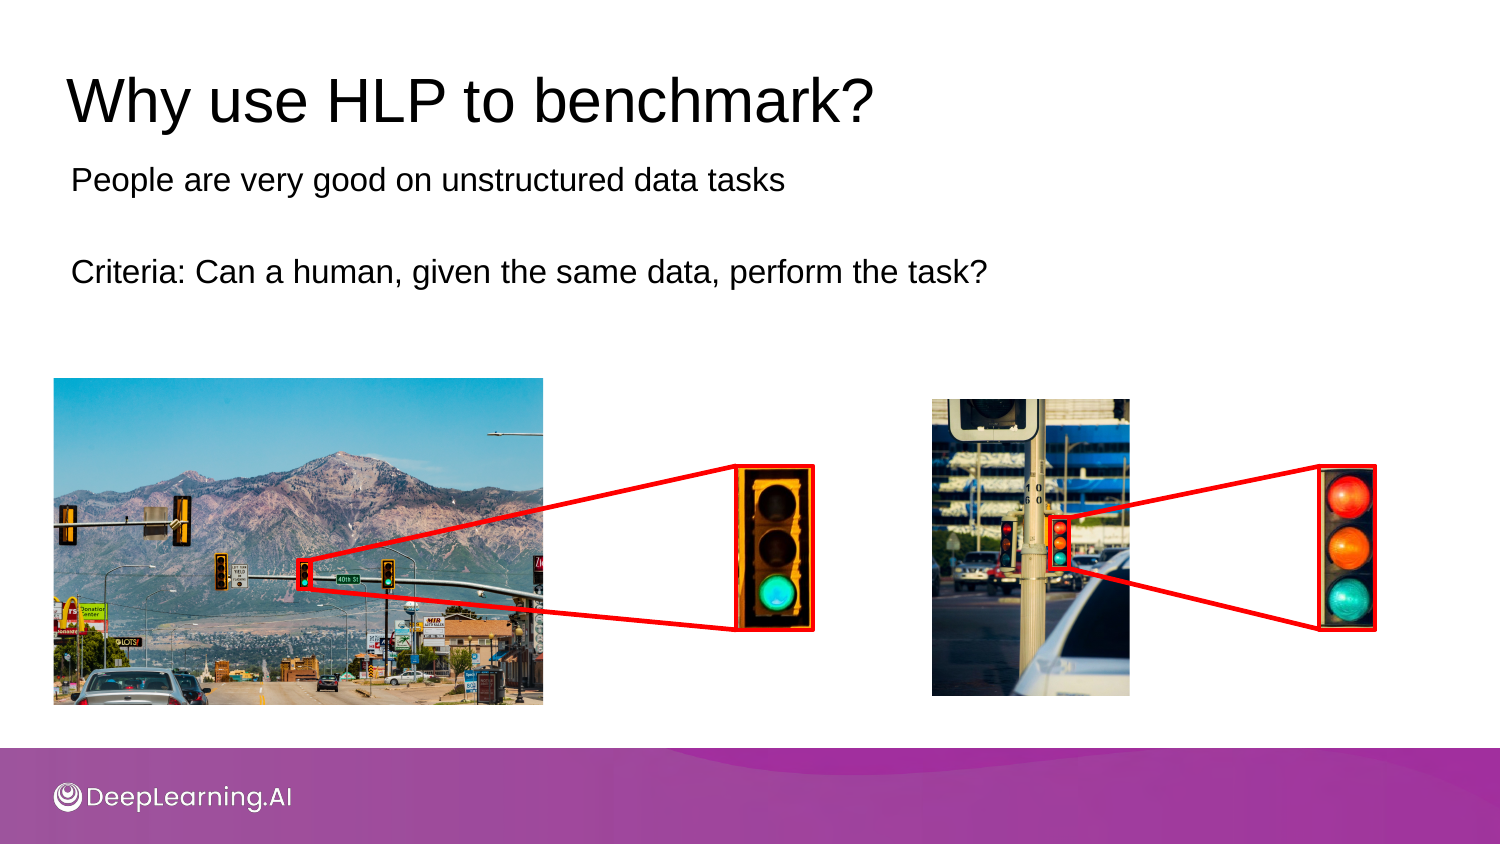

# Why use HLP to benchmark?
People are very good on unstructured data tasks

Criteria: Can a human, given the same data, perform the task?